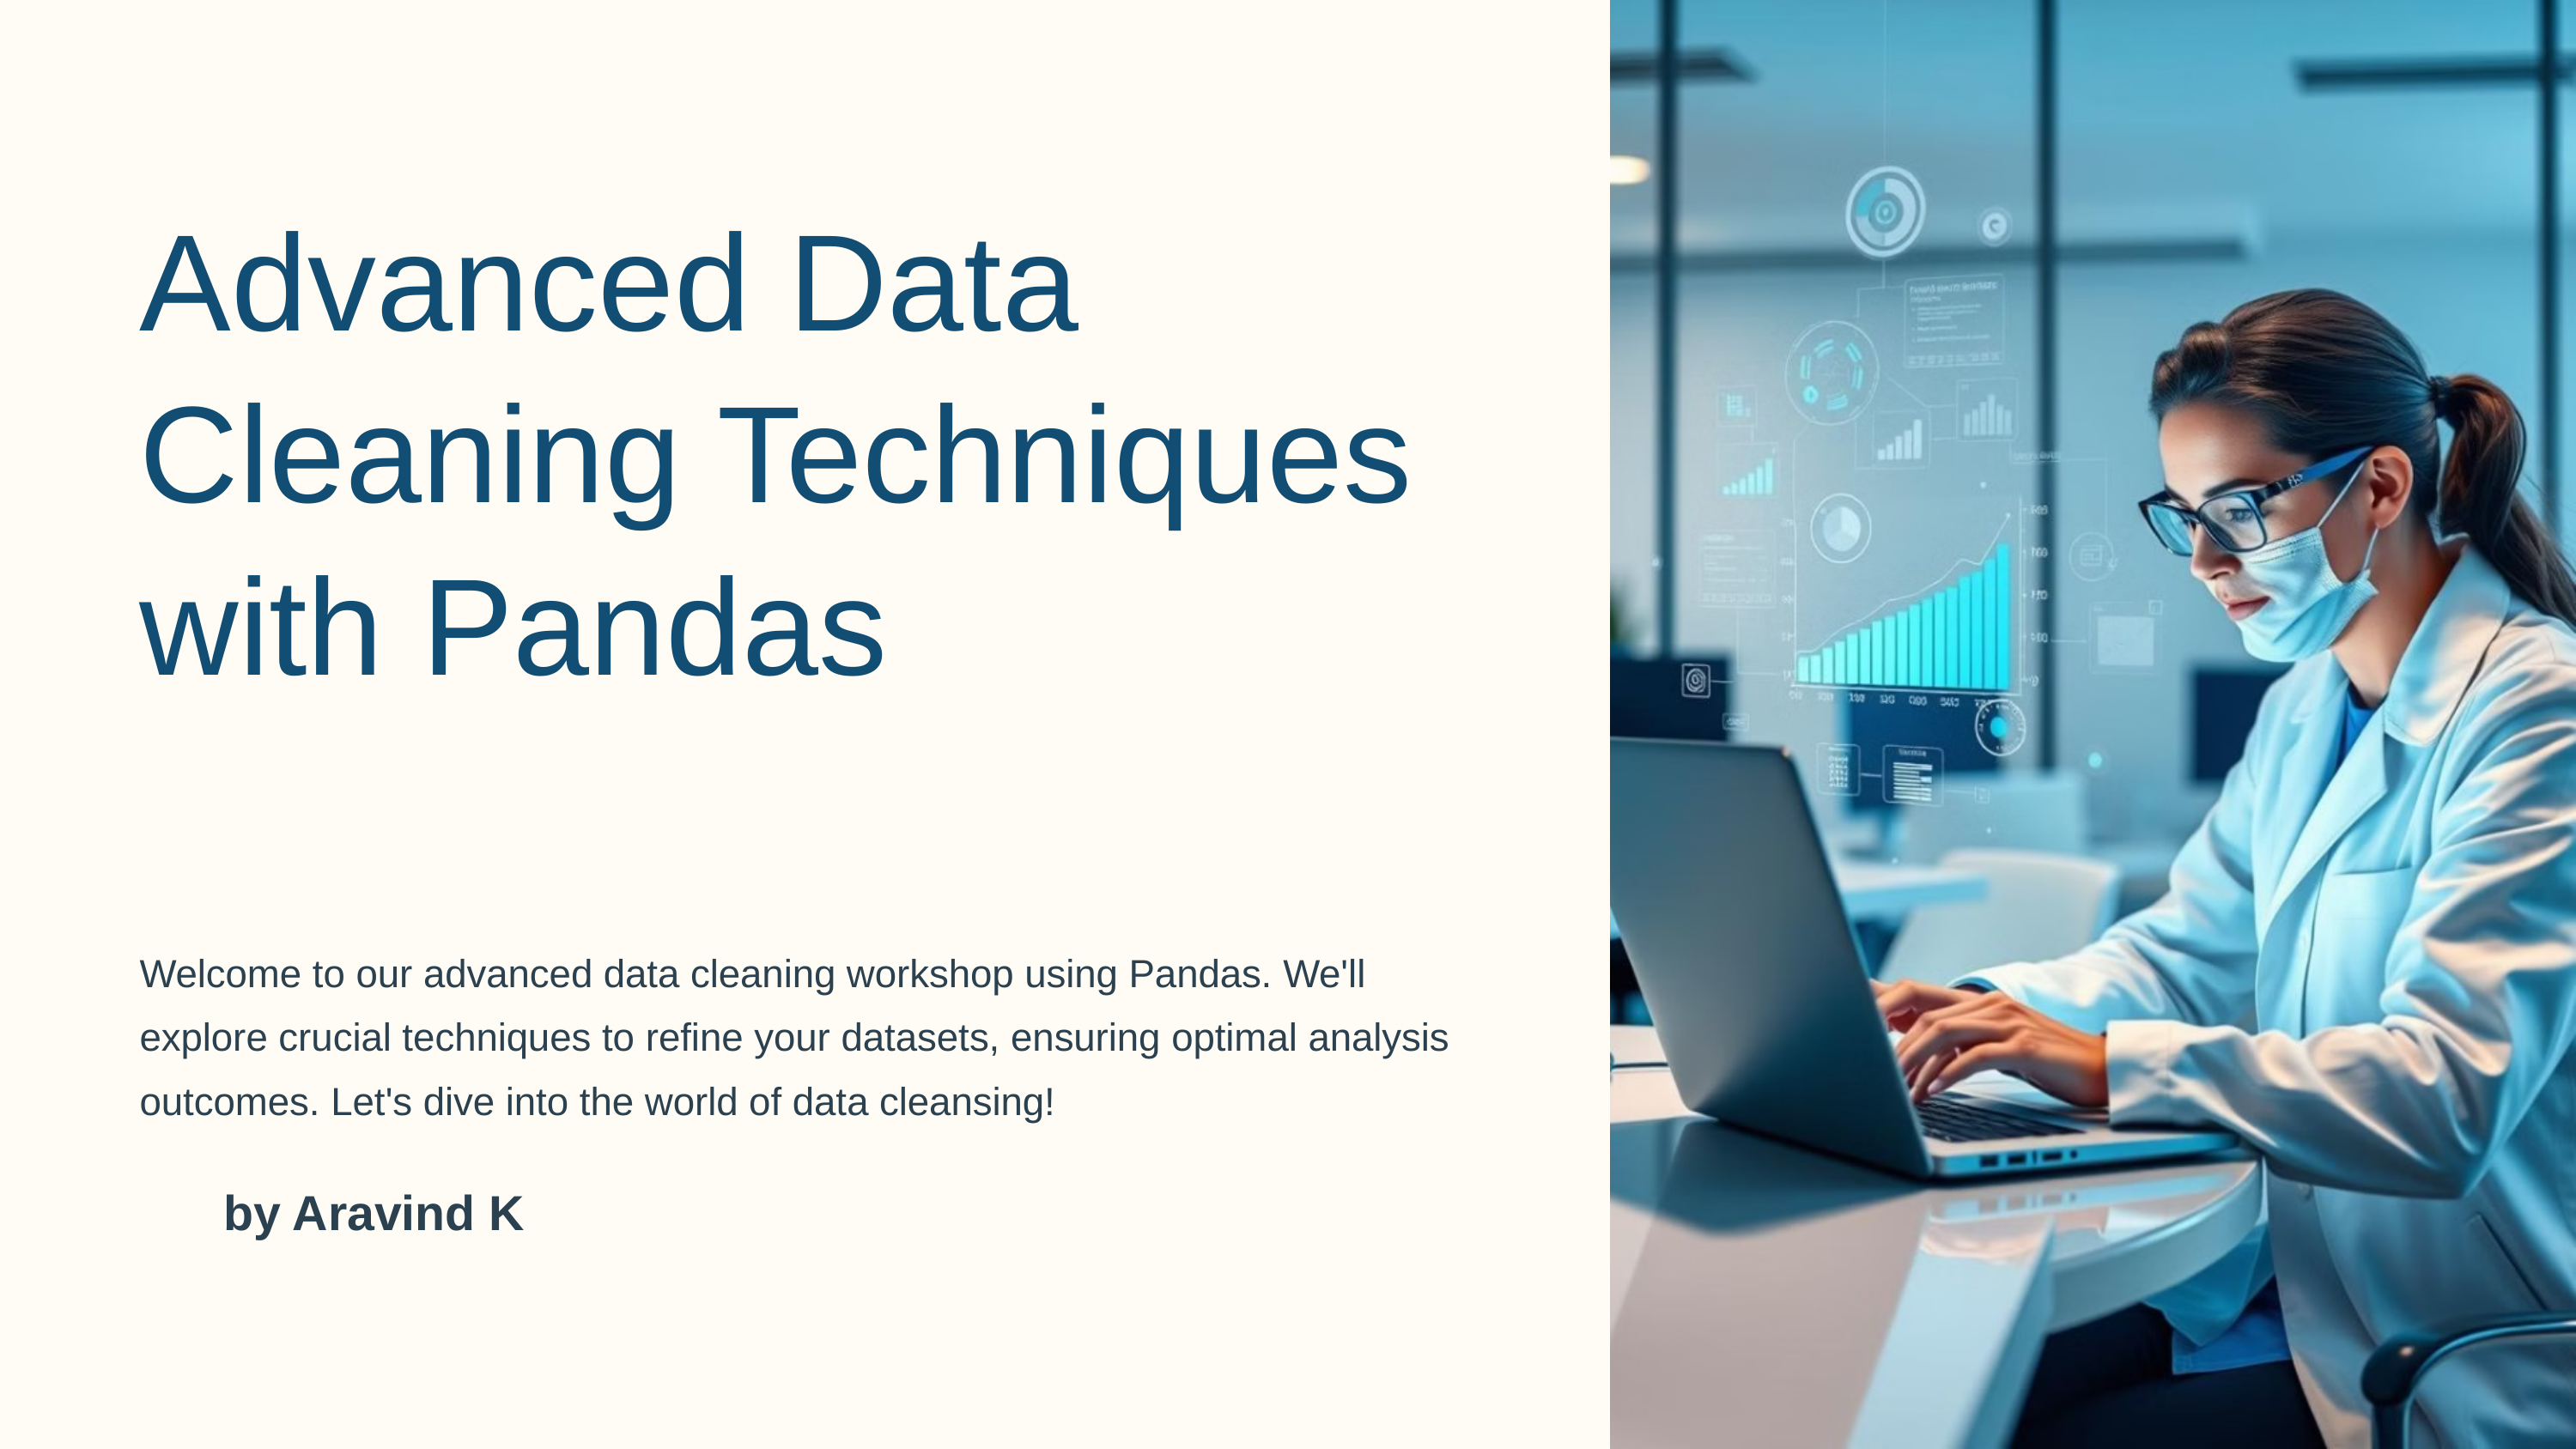

Advanced Data Cleaning Techniques with Pandas
Welcome to our advanced data cleaning workshop using Pandas. We'll explore crucial techniques to refine your datasets, ensuring optimal analysis outcomes. Let's dive into the world of data cleansing!
by Aravind K